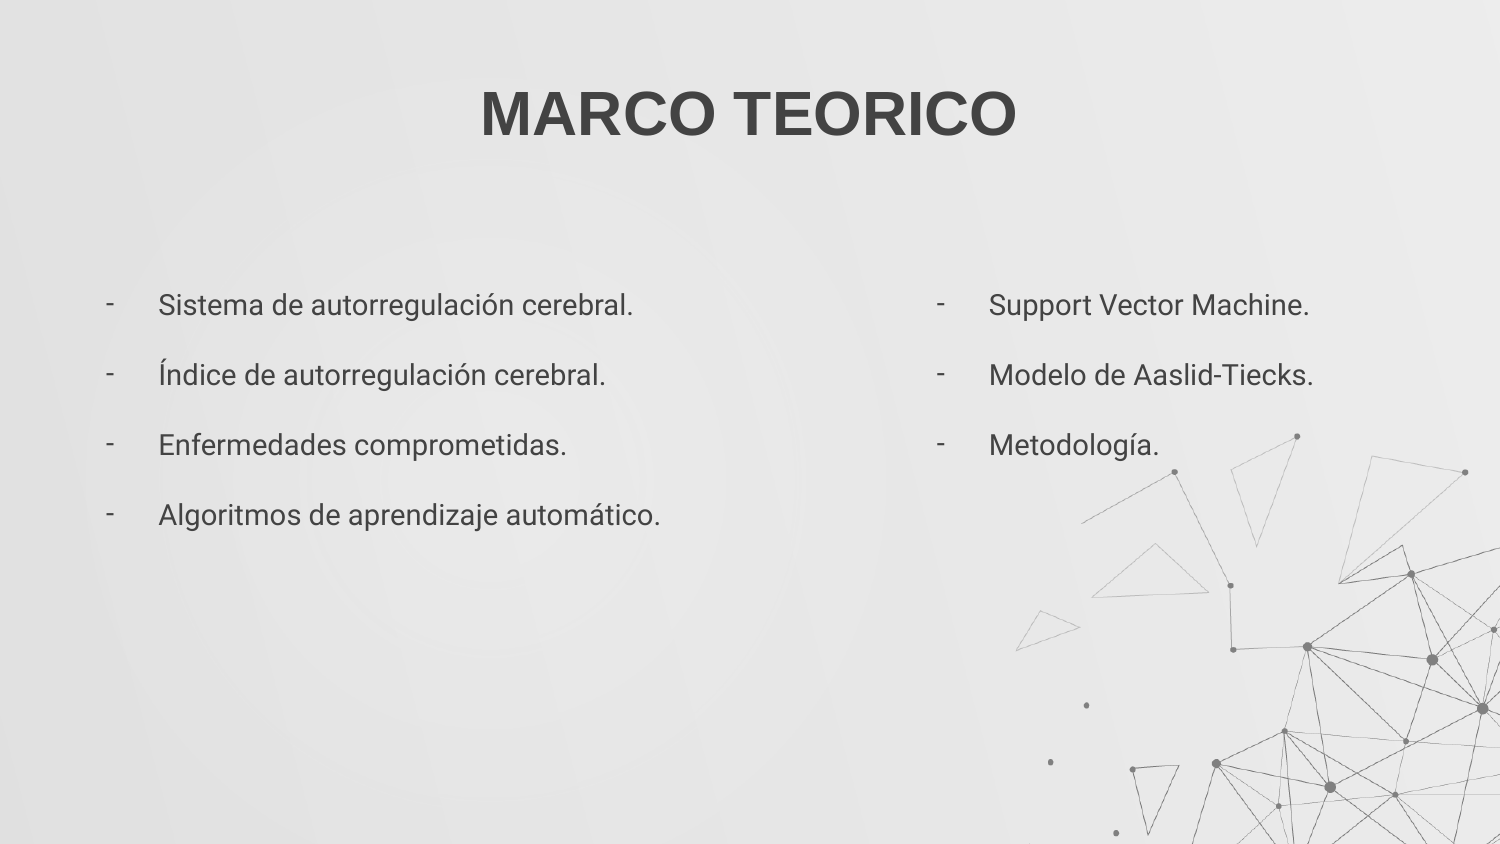

# MARCO TEORICO
Sistema de autorregulación cerebral.

Índice de autorregulación cerebral.

Enfermedades comprometidas.

Algoritmos de aprendizaje automático.

Support Vector Machine.

Modelo de Aaslid-Tiecks.

Metodología.